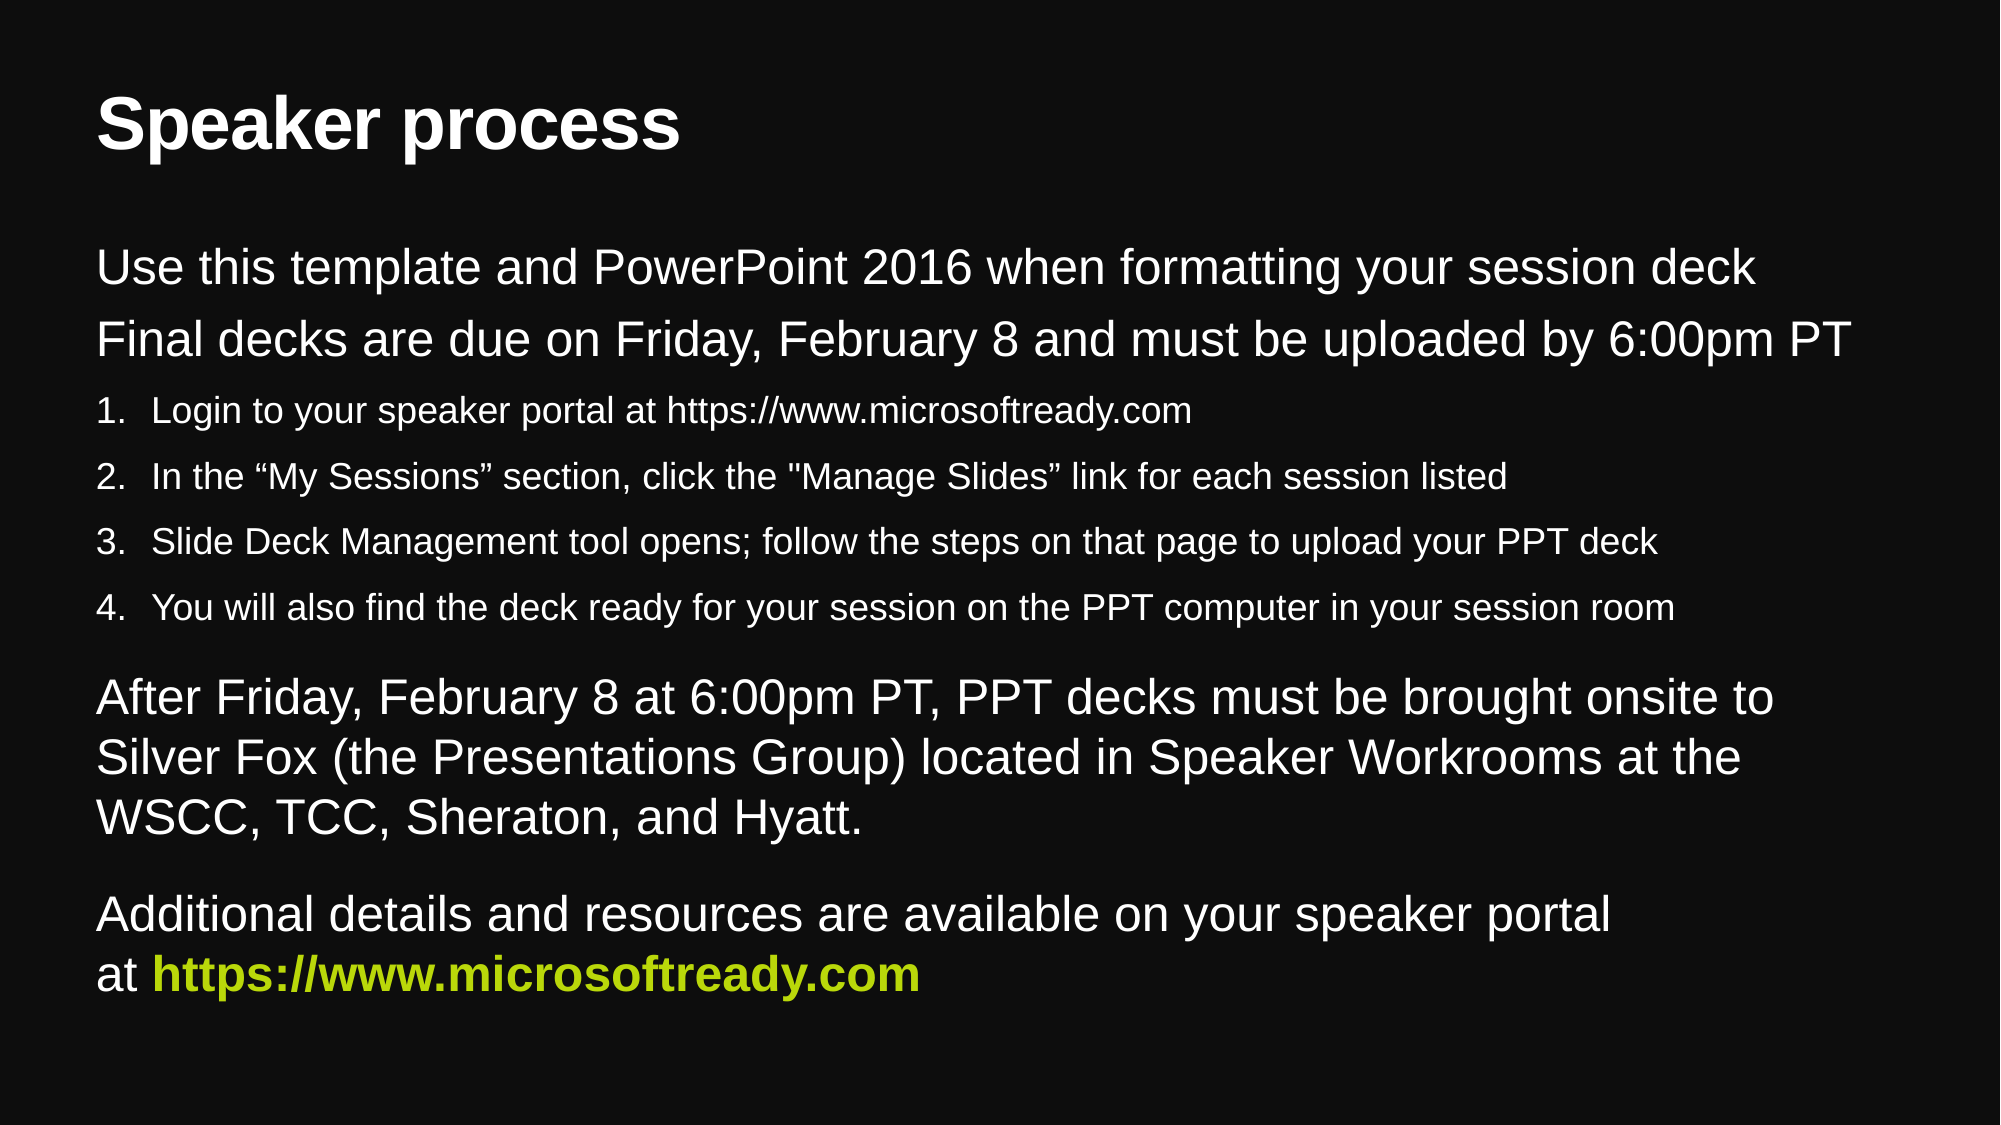

# Speaker process
Use this template and PowerPoint 2016 when formatting your session deck
Final decks are due on Friday, February 8 and must be uploaded by 6:00pm PT
Login to your speaker portal at https://www.microsoftready.com
In the “My Sessions” section, click the "Manage Slides” link for each session listed
Slide Deck Management tool opens; follow the steps on that page to upload your PPT deck
You will also find the deck ready for your session on the PPT computer in your session room
After Friday, February 8 at 6:00pm PT, PPT decks must be brought onsite to
Silver Fox (the Presentations Group) located in Speaker Workrooms at the WSCC, TCC, Sheraton, and Hyatt.
Additional details and resources are available on your speaker portal
at https://www.microsoftready.com